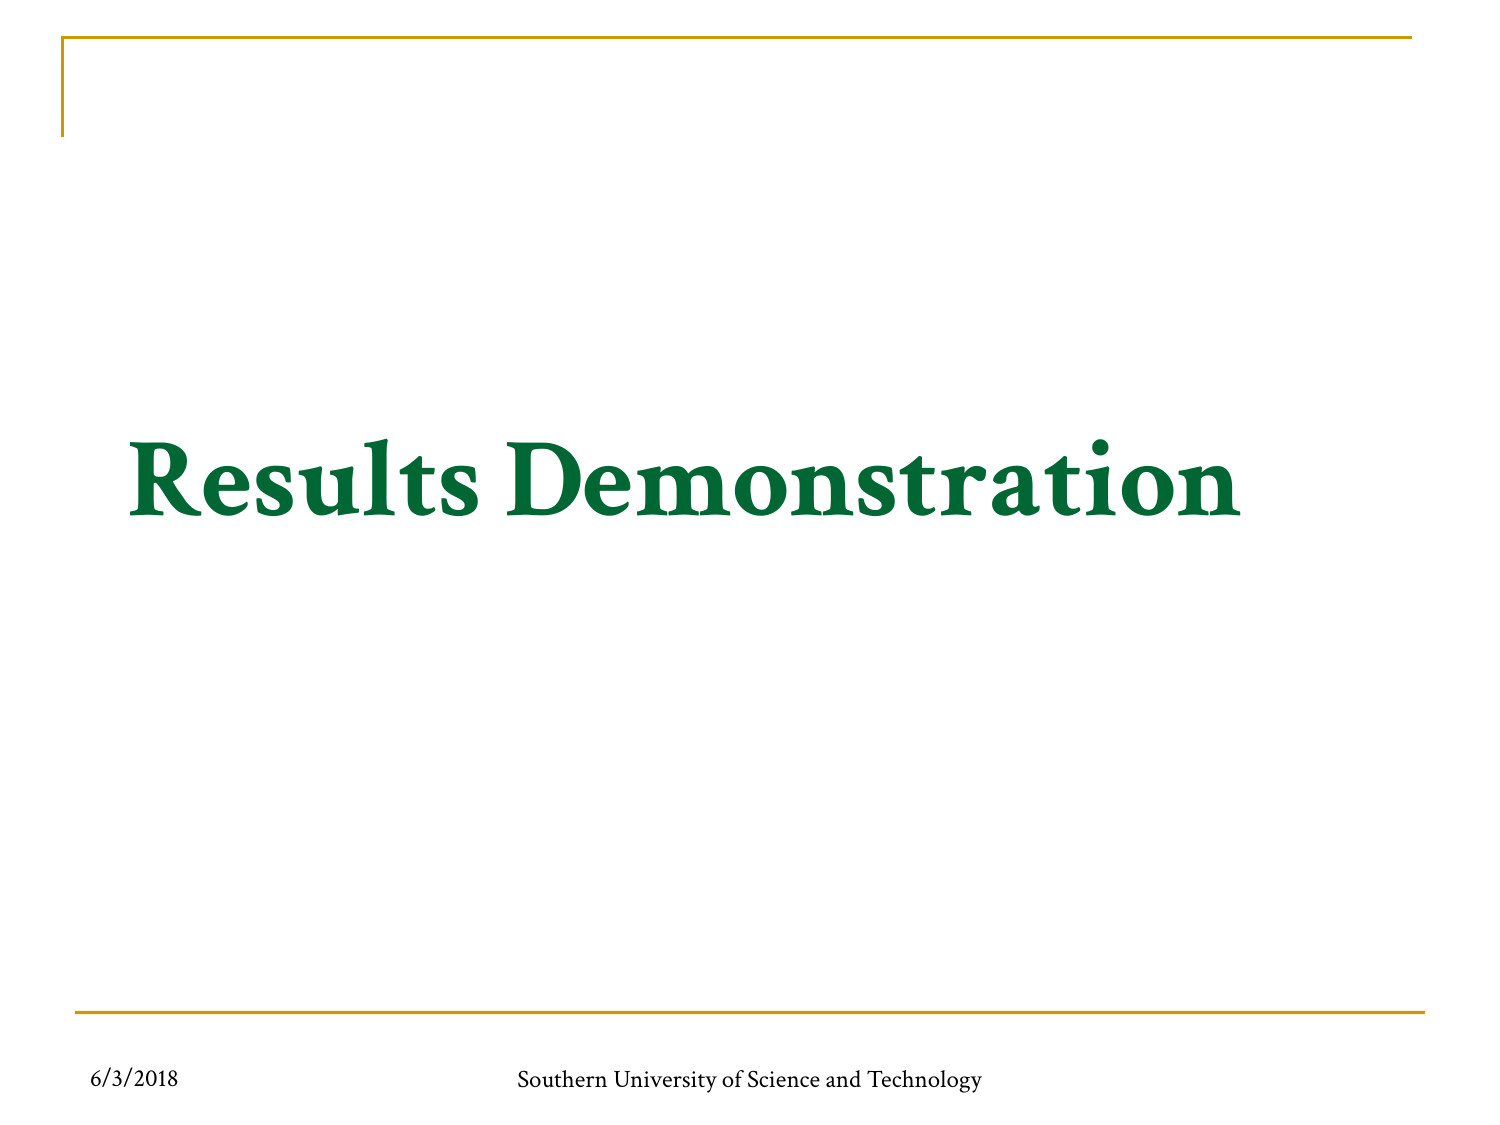

Results Demonstration
6/3/2018
Southern University of Science and Technology